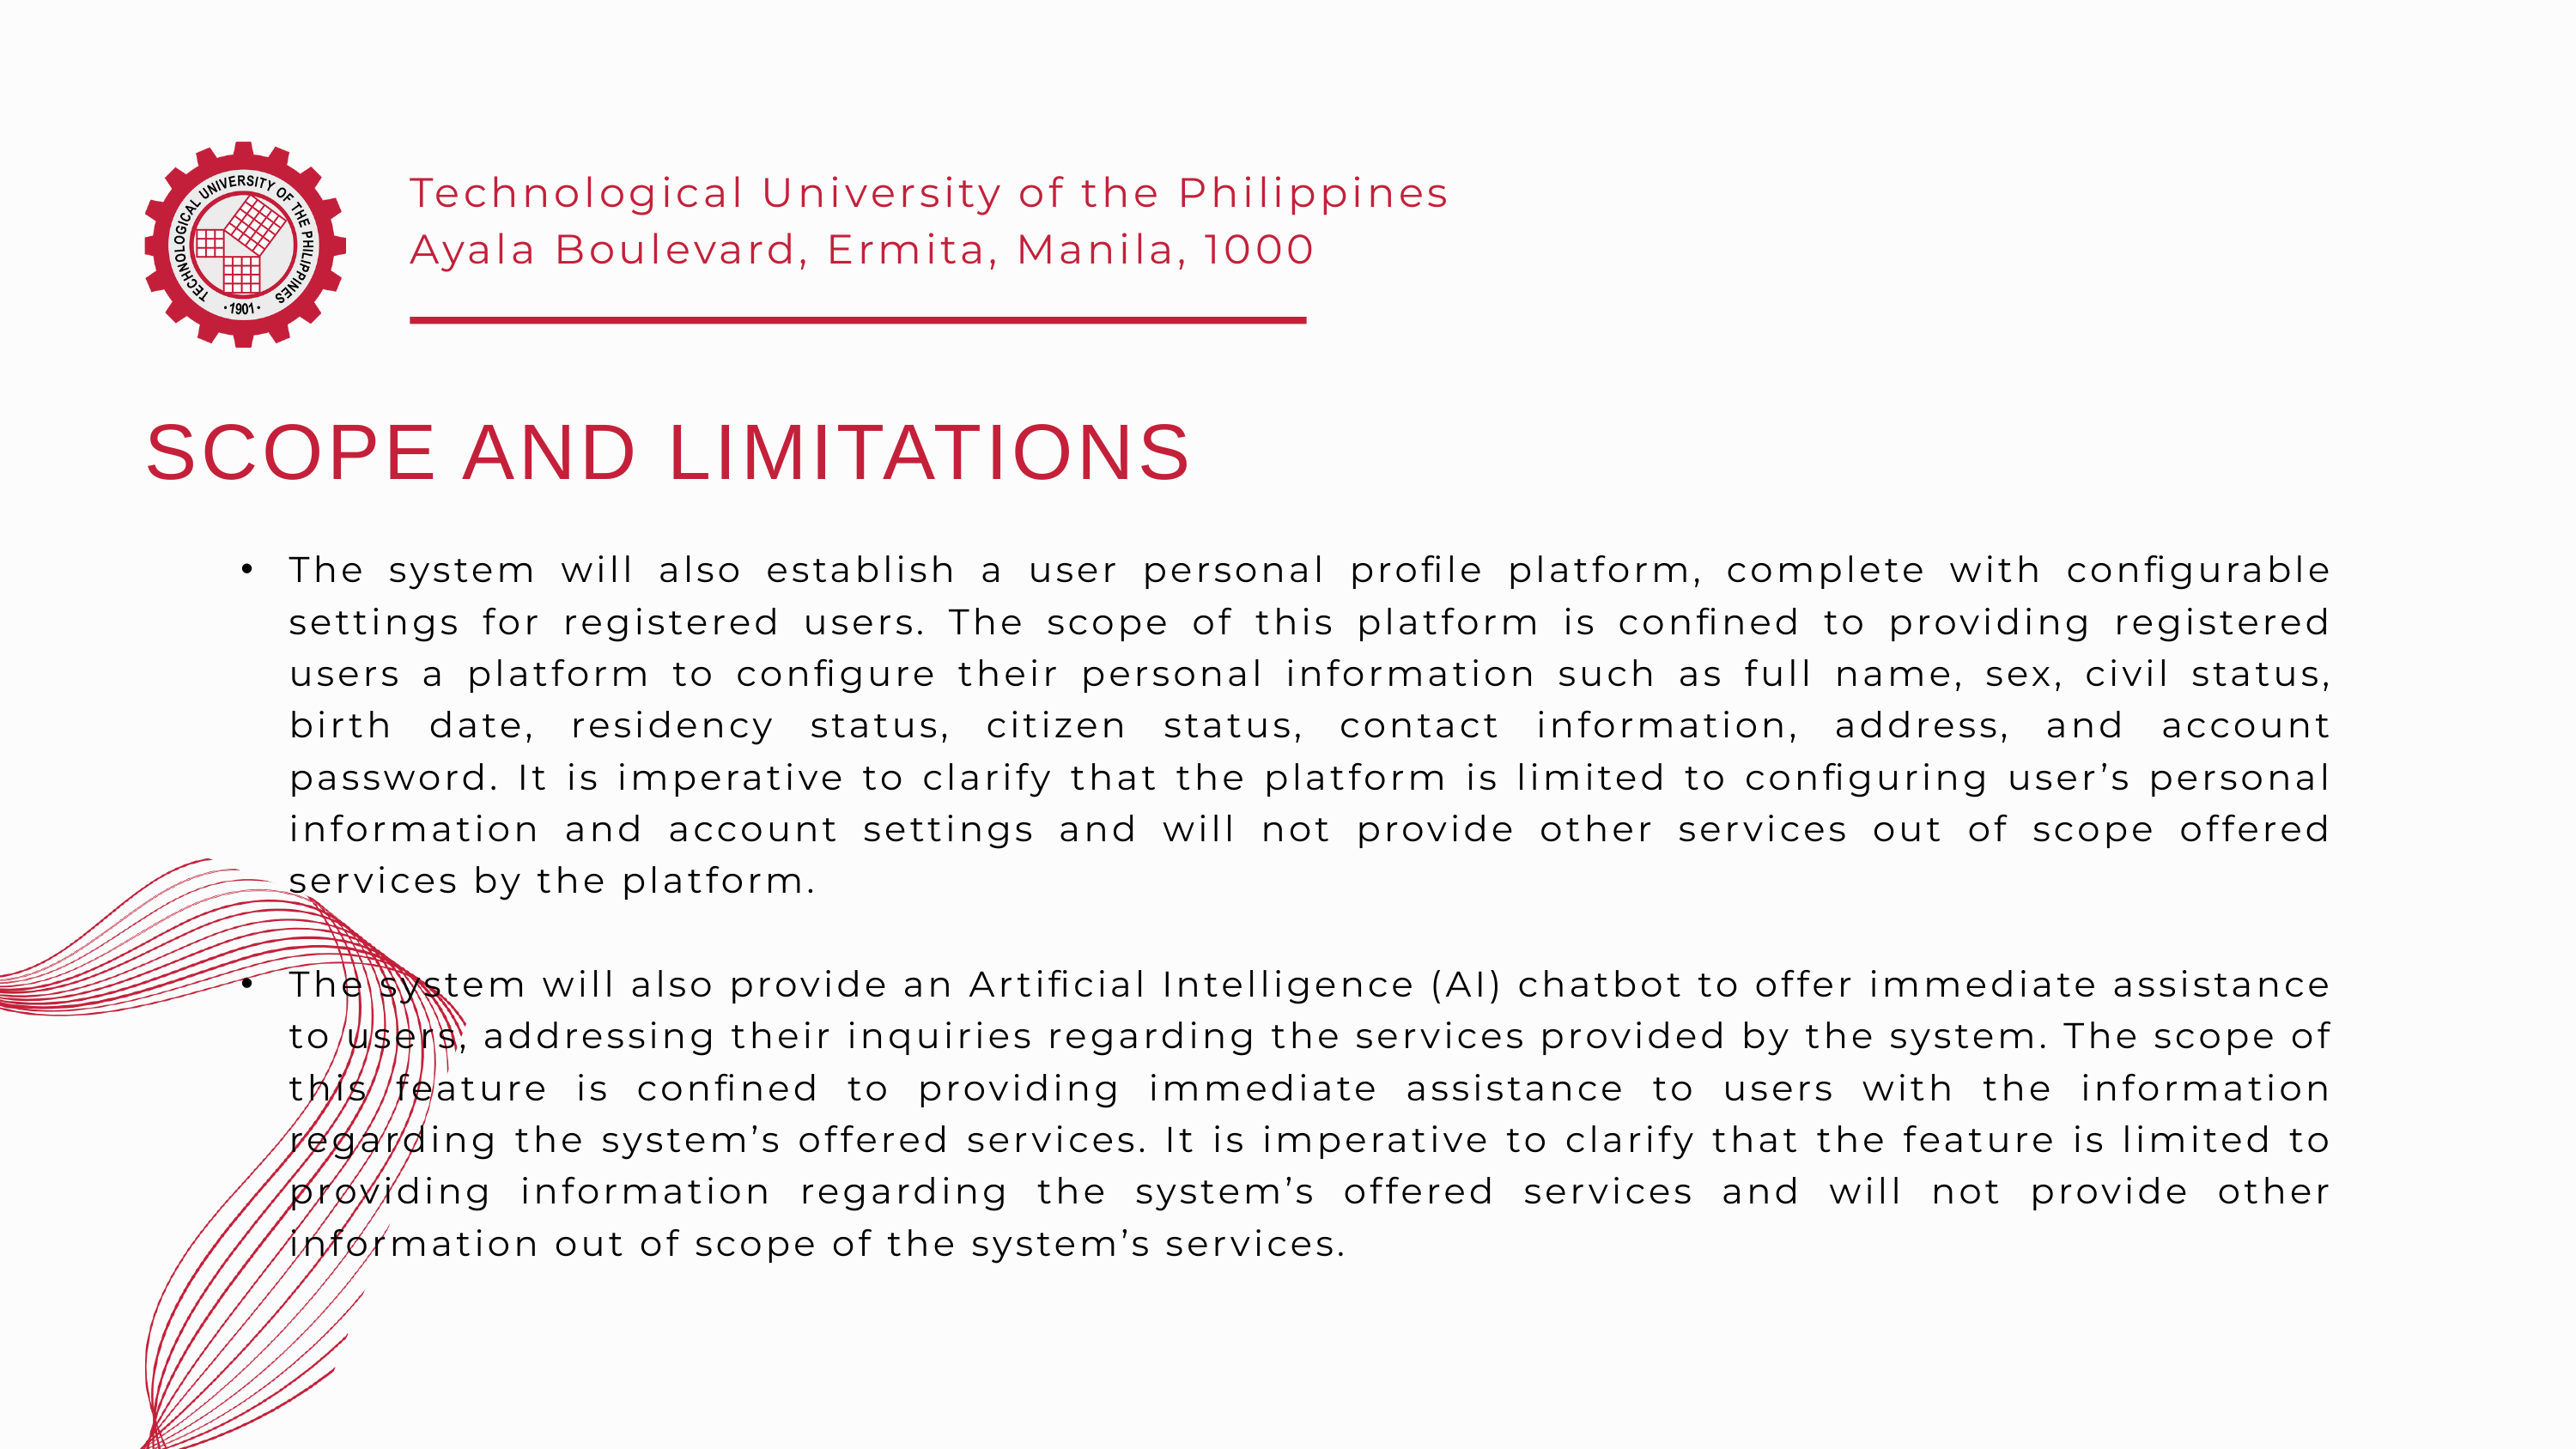

Technological University of the Philippines
Ayala Boulevard, Ermita, Manila, 1000

SCOPE AND LIMITATIONS
The system will also establish a user personal profile platform, complete with configurable settings for registered users. The scope of this platform is confined to providing registered users a platform to configure their personal information such as full name, sex, civil status, birth date, residency status, citizen status, contact information, address, and account password. It is imperative to clarify that the platform is limited to configuring user’s personal information and account settings and will not provide other services out of scope offered services by the platform.

The system will also provide an Artificial Intelligence (AI) chatbot to offer immediate assistance to users, addressing their inquiries regarding the services provided by the system. The scope of this feature is confined to providing immediate assistance to users with the information regarding the system’s offered services. It is imperative to clarify that the feature is limited to providing information regarding the system’s offered services and will not provide other information out of scope of the system’s services.